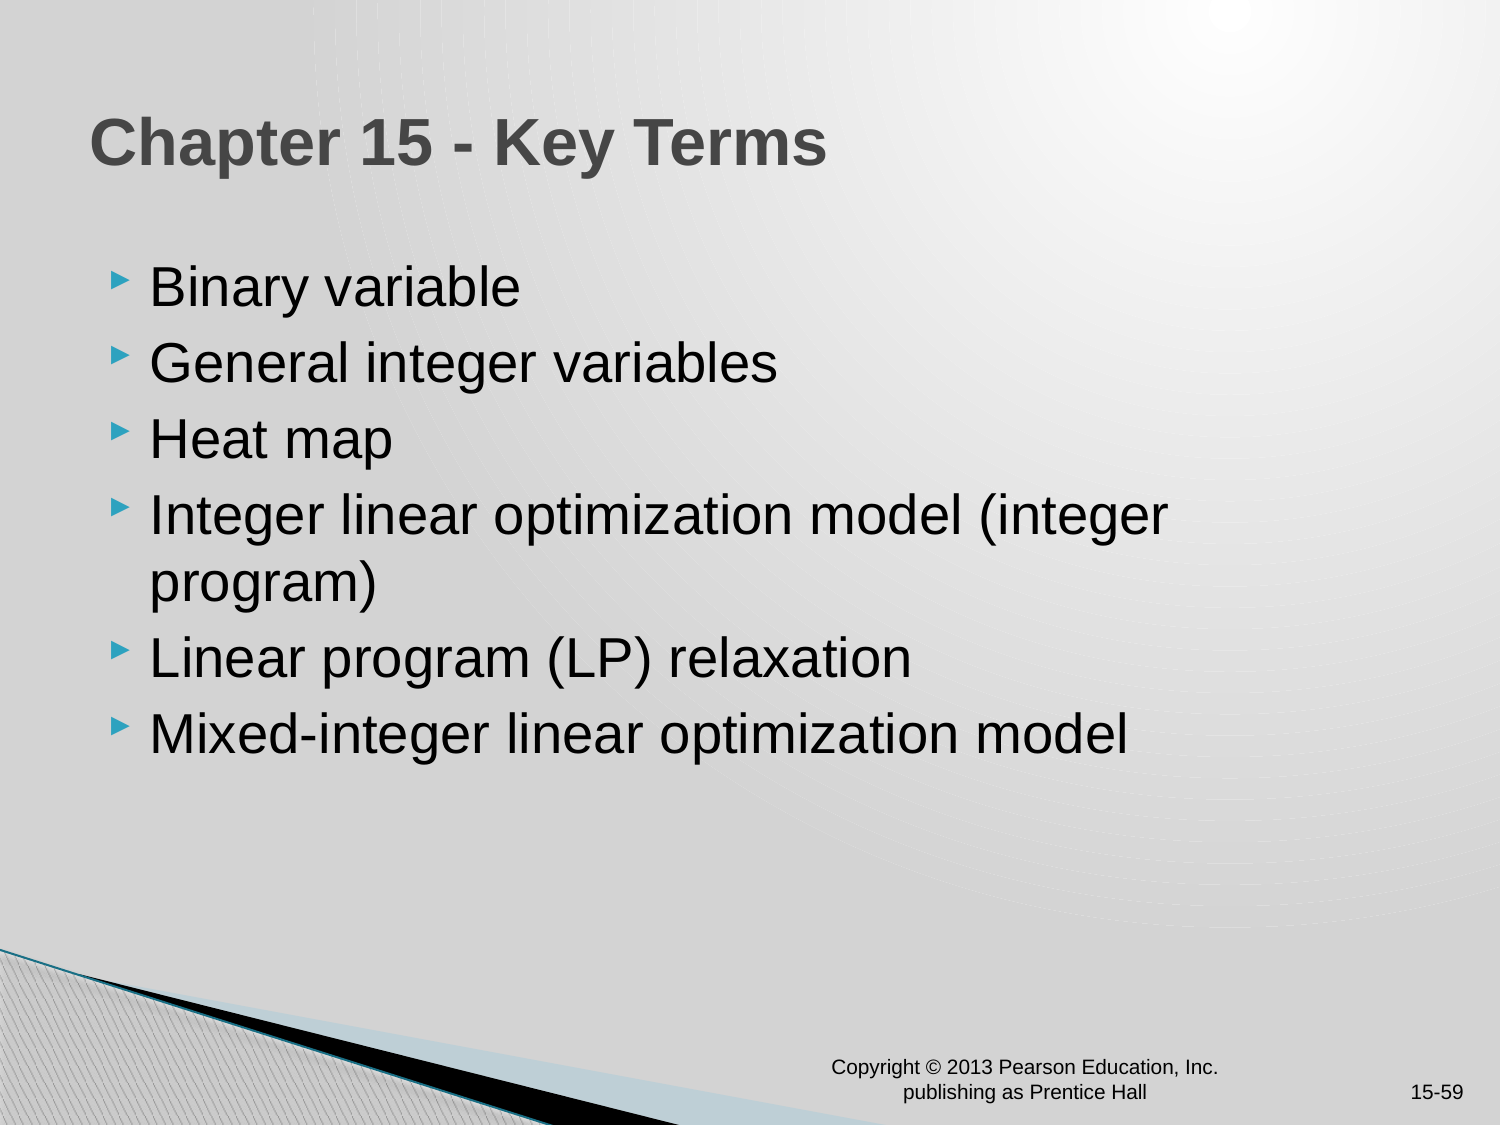

# Chapter 15 - Key Terms
Binary variable
General integer variables
Heat map
Integer linear optimization model (integer program)
Linear program (LP) relaxation
Mixed-integer linear optimization model
Copyright © 2013 Pearson Education, Inc. publishing as Prentice Hall
15-59